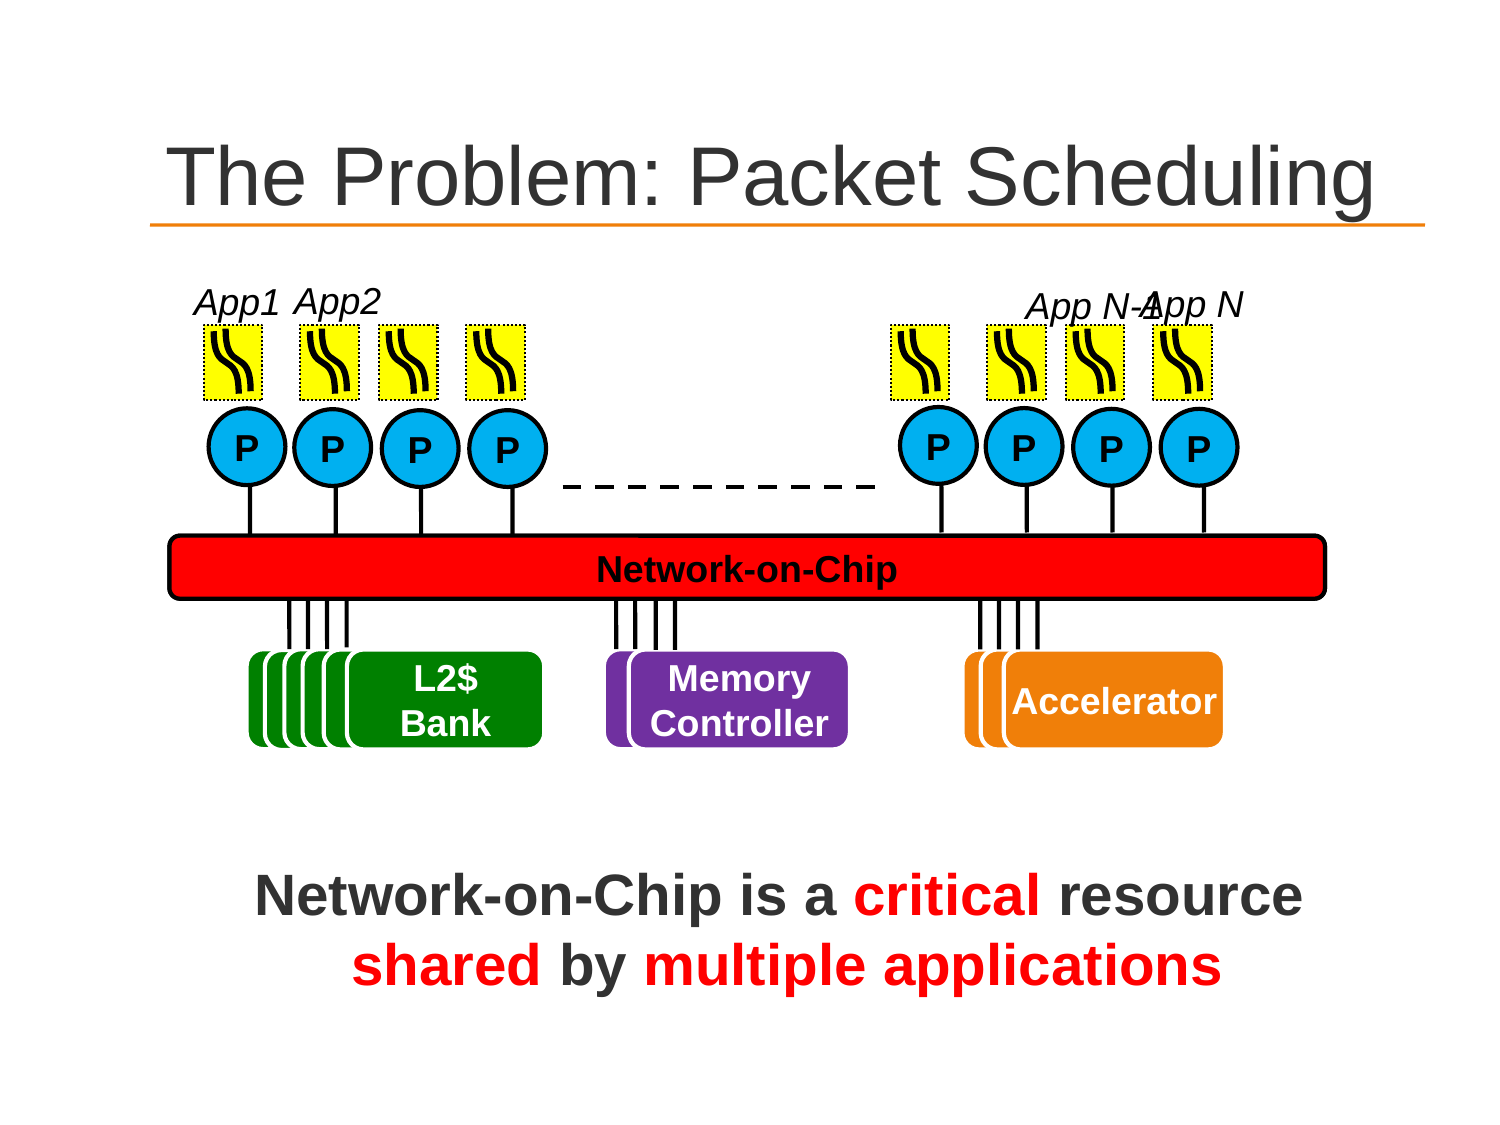

# The Problem: Packet Scheduling
App2
App1
App N
App N-1

P
P
P
P
P
P
P
P

Network-on-Chip

L2$
L2$

L2$
Bank
mem
cont
L2$
Bank
L2$
Bank
Memory
Controller

Accelerator
L2$
Network-on-Chip
Network-on-Chip is a critical resource
shared by multiple applications